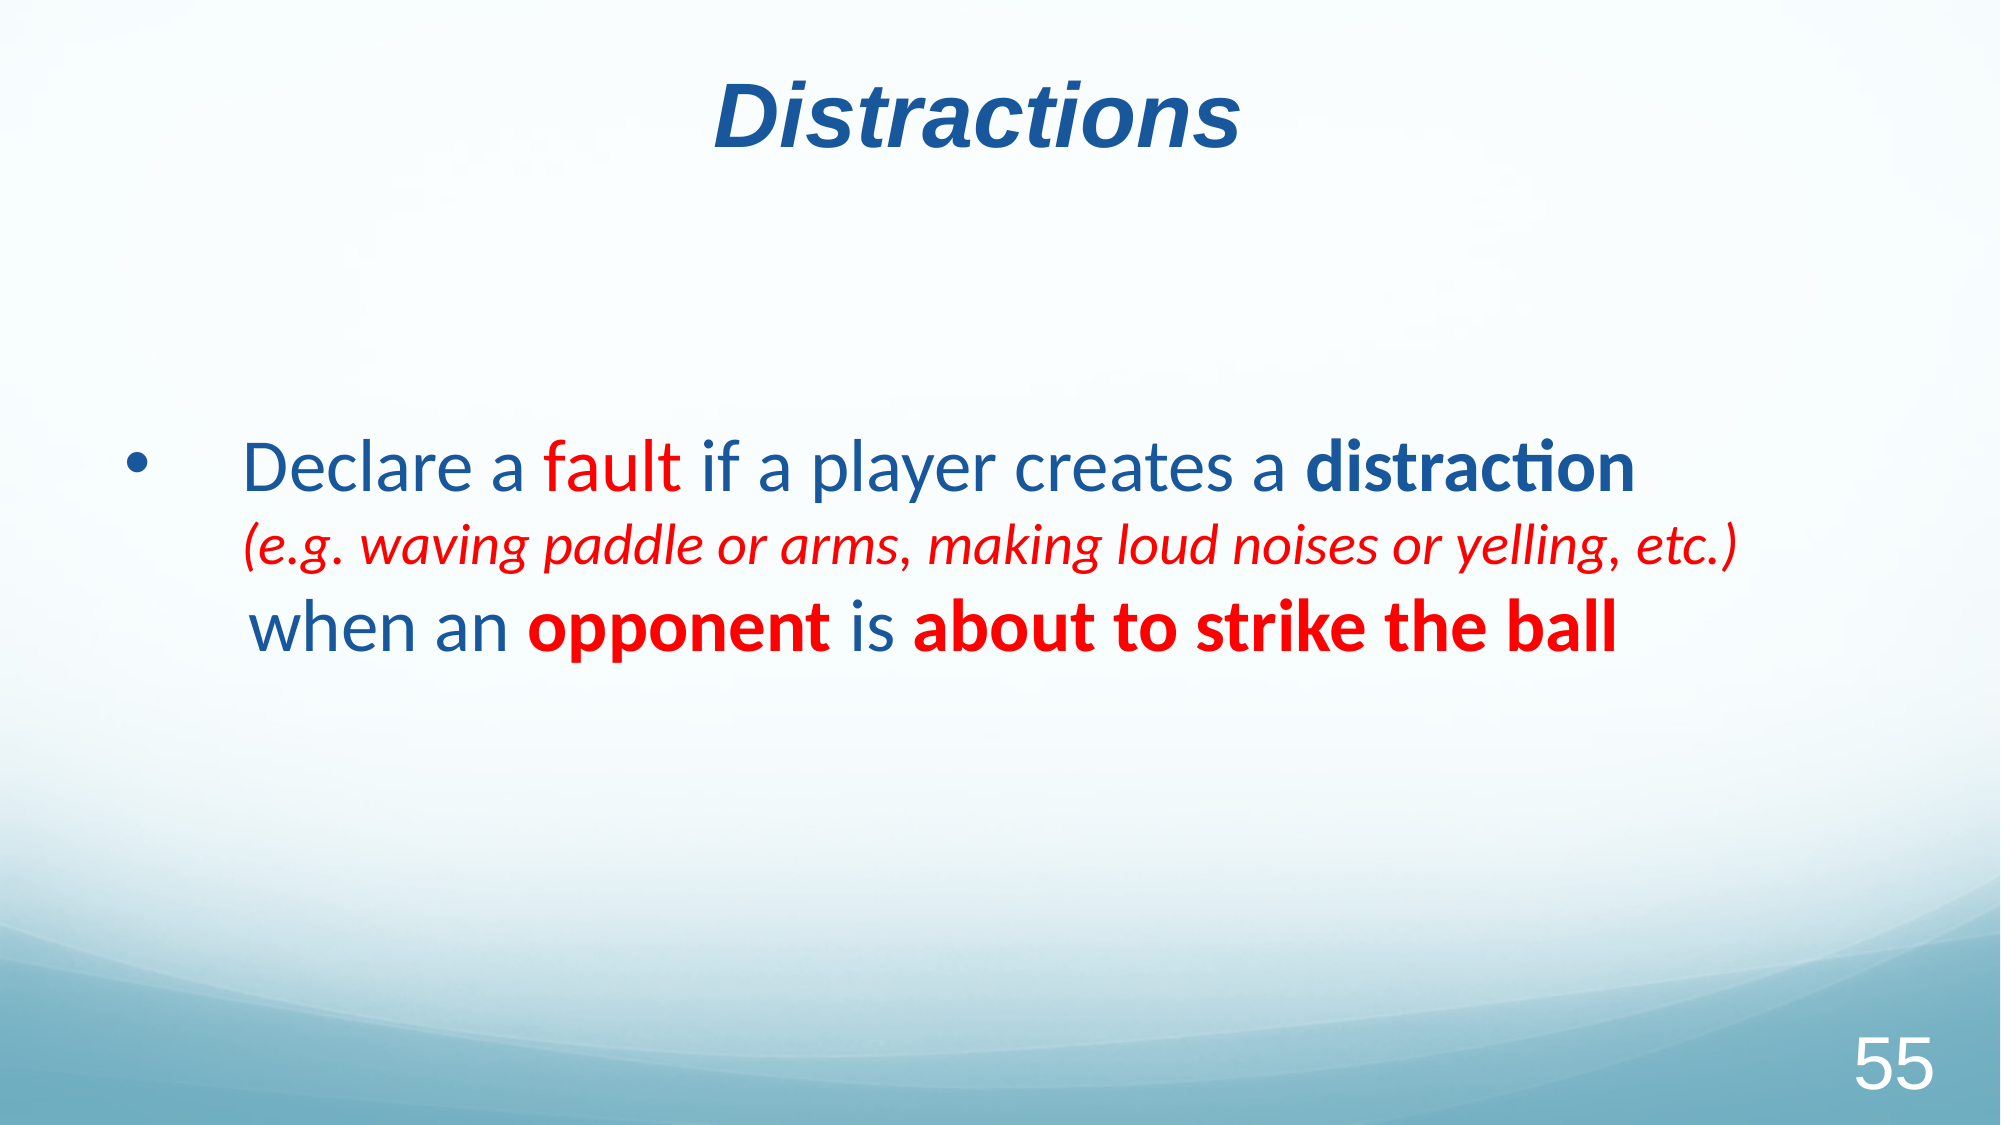

Distractions

Declare a fault if a player creates a distraction
   (e.g. waving paddle or arms, making loud noises or yelling, etc.)
             when an opponent is about to strike the ball
55